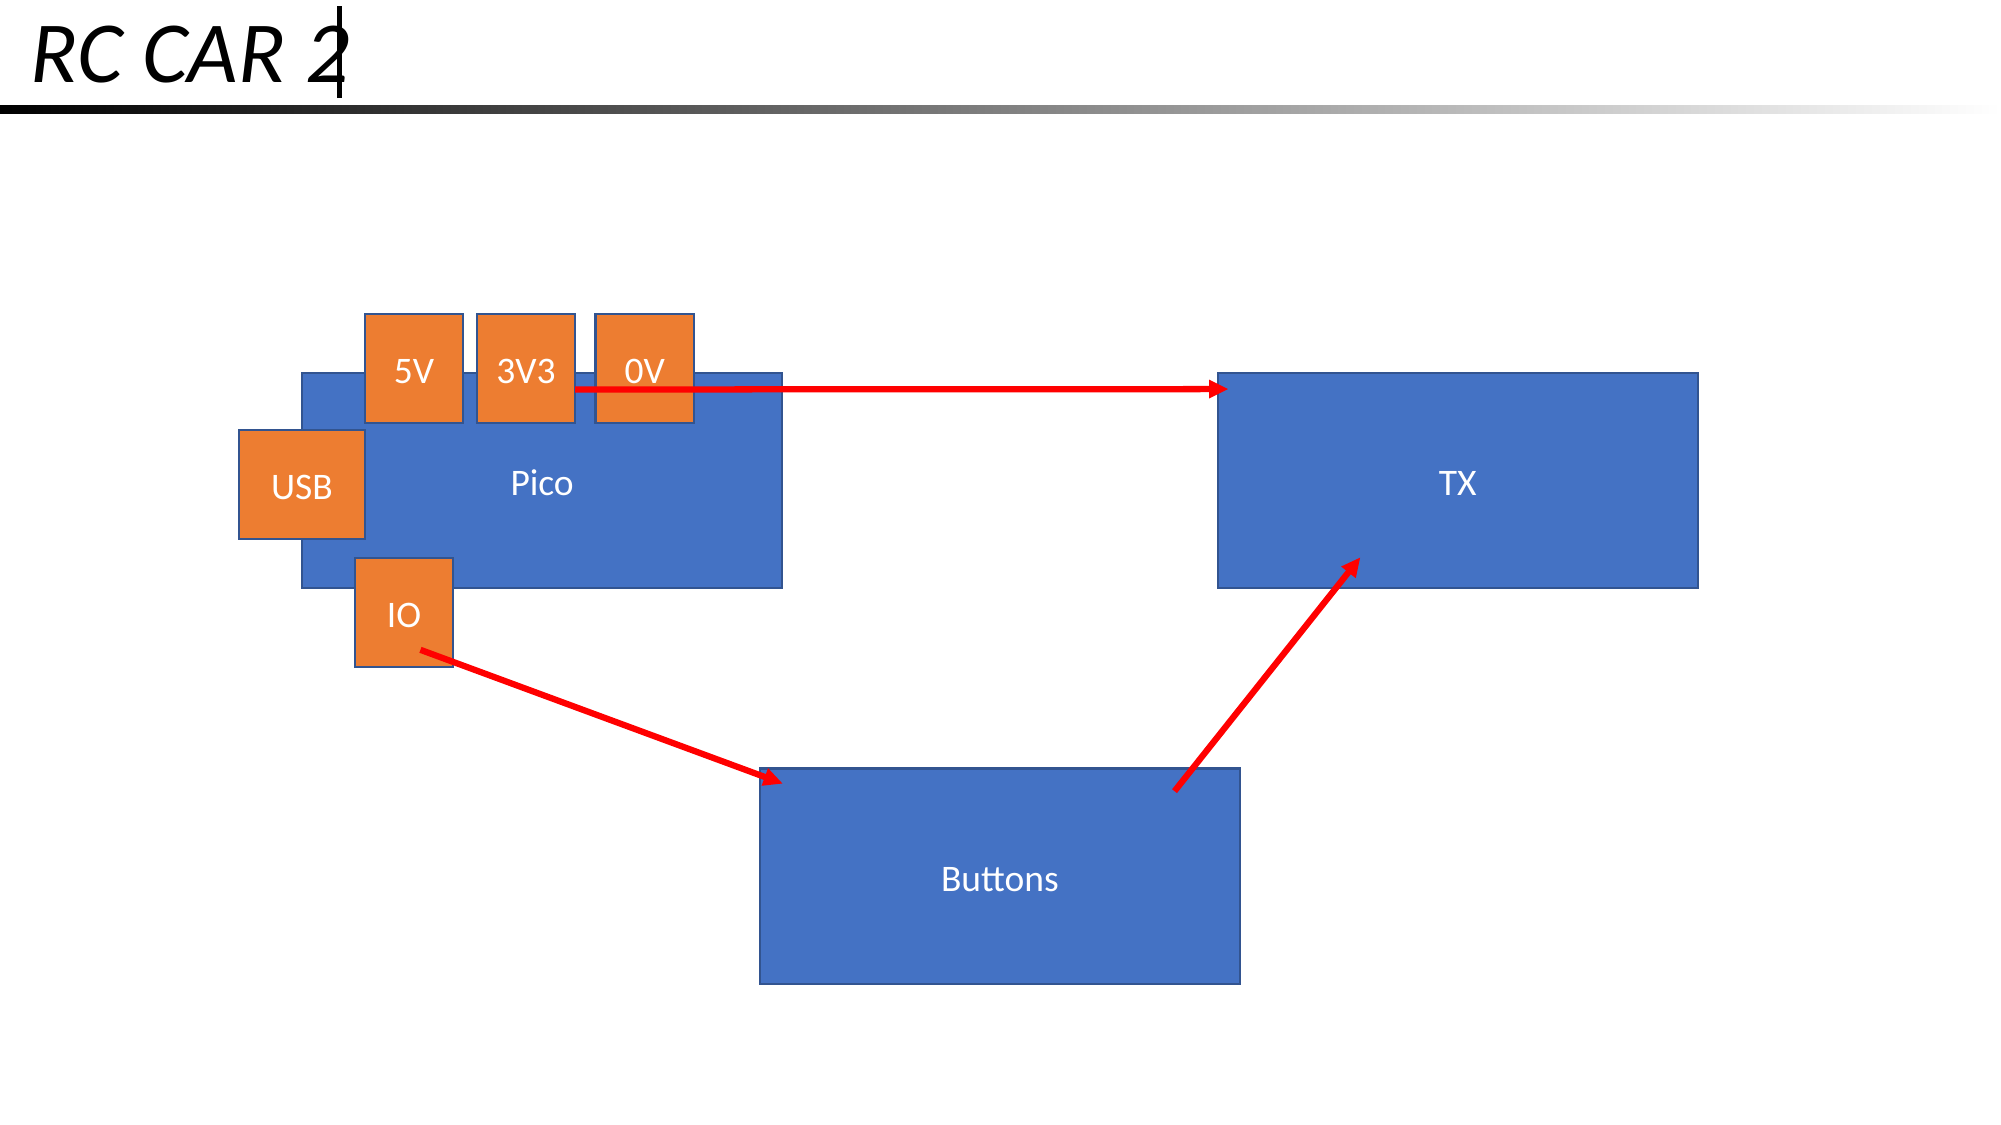

# RC CAR 2
Text

5V
3V3
0V
Pico
TX
USB
IO
Buttons